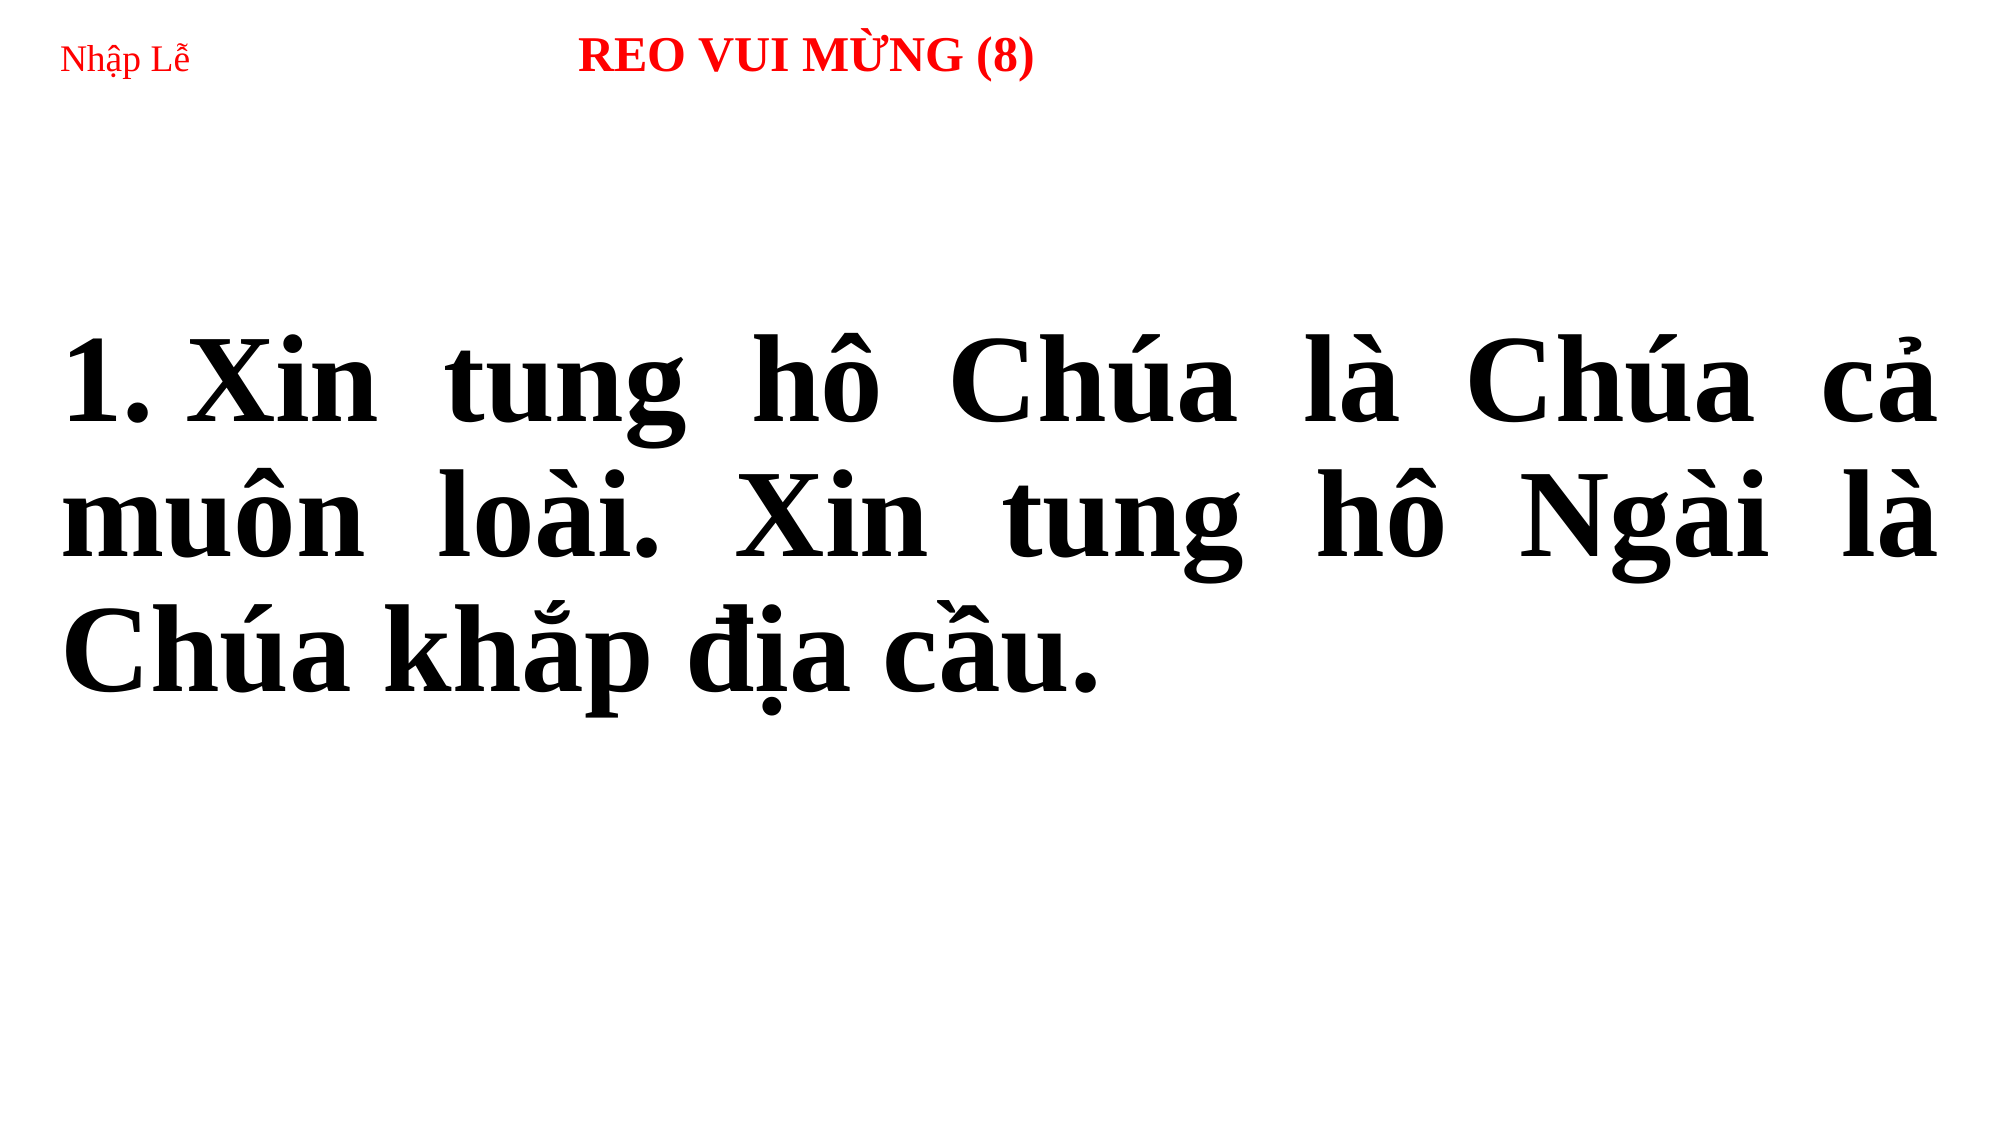

# Nhập Lễ              	                       REO VUI MỪNG (8)
1. Xin tung hô Chúa là Chúa cả muôn loài. Xin tung hô Ngài là Chúa khắp địa cầu.